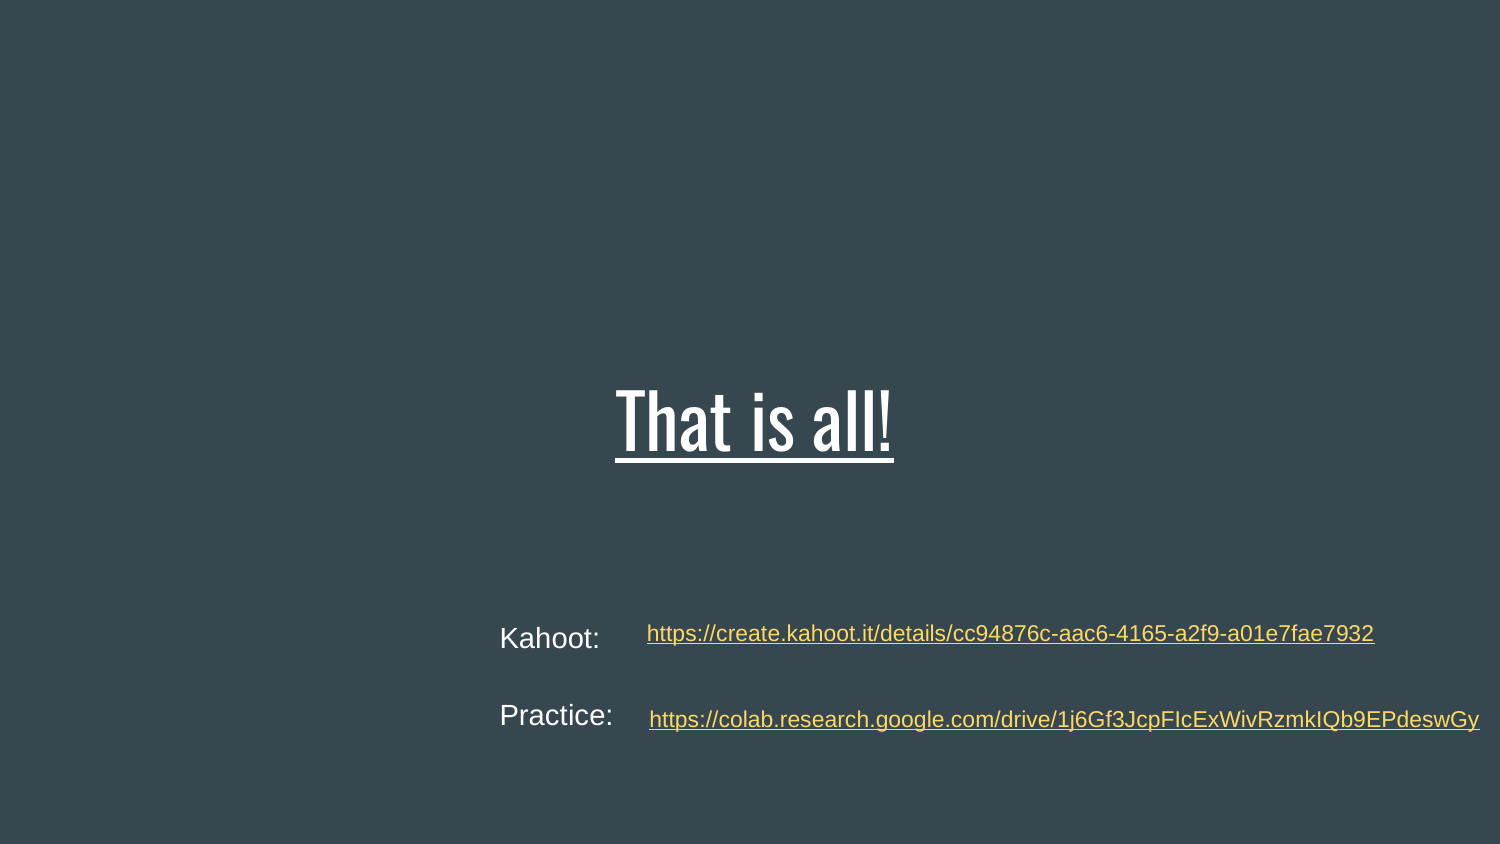

# That is all!
Kahoot:
https://create.kahoot.it/details/cc94876c-aac6-4165-a2f9-a01e7fae7932

Practice:
https://colab.research.google.com/drive/1j6Gf3JcpFIcExWivRzmkIQb9EPdeswGy